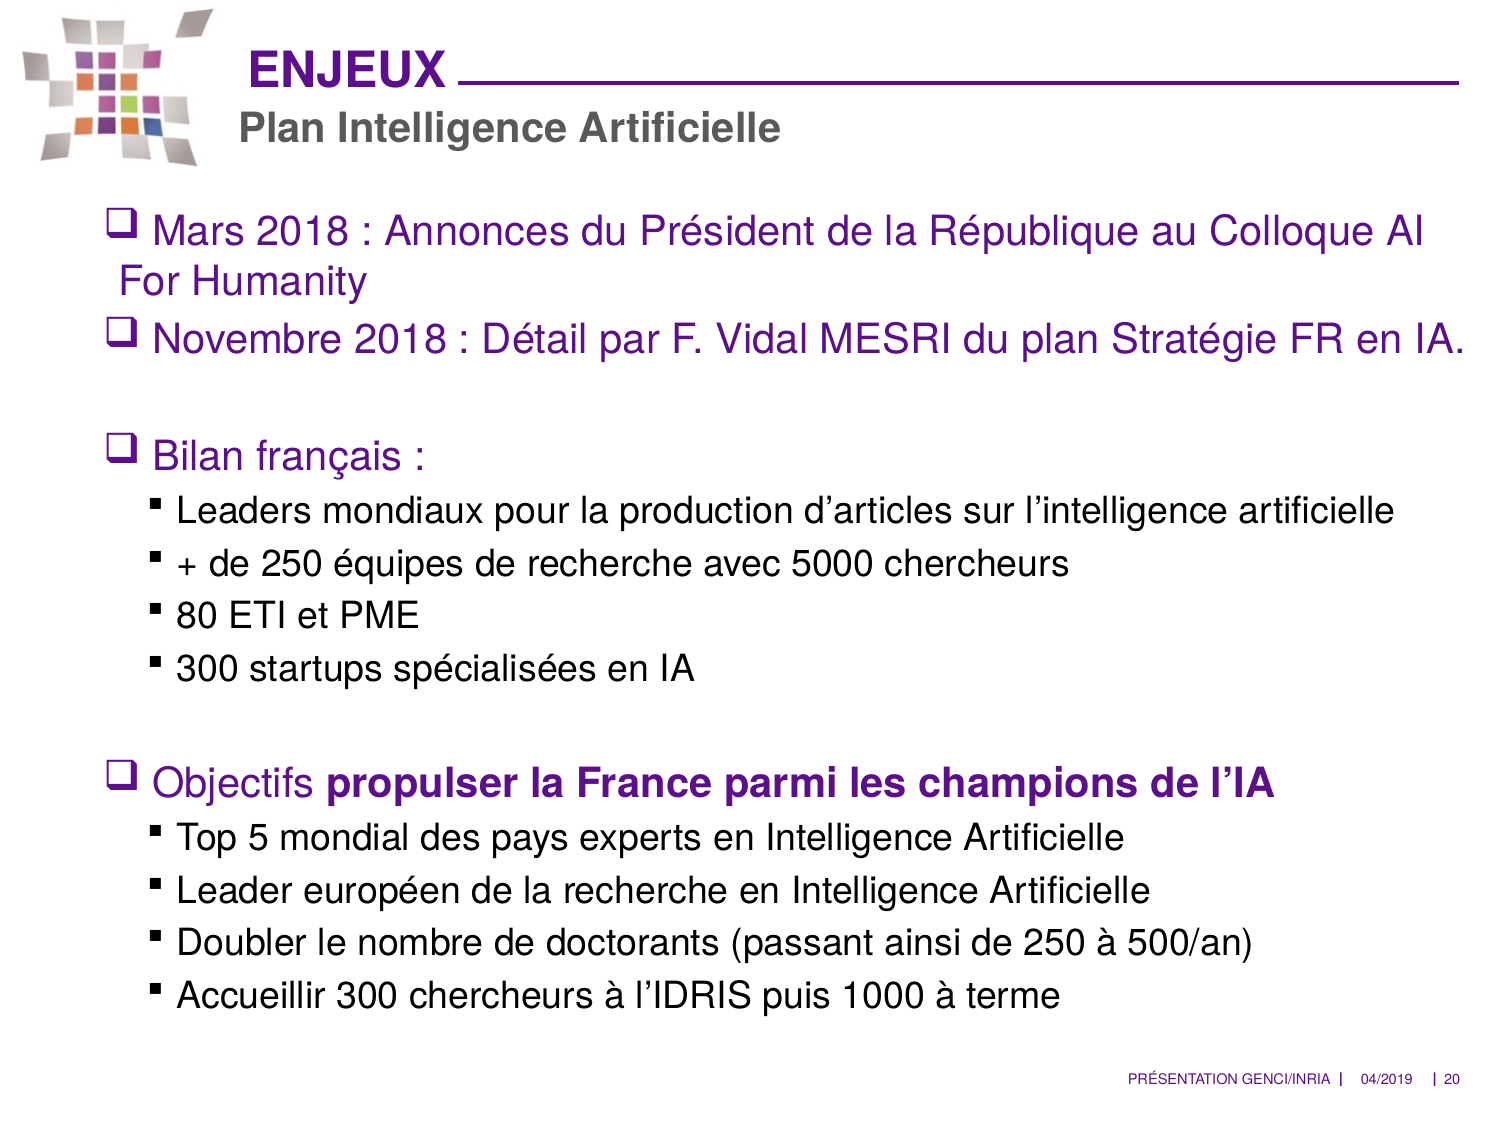

# Enjeux
Plan Intelligence Artificielle
 Mars 2018 : Annonces du Président de la République au Colloque AI For Humanity
 Novembre 2018 : Détail par F. Vidal MESRI du plan Stratégie FR en IA.

 Bilan français :
Leaders mondiaux pour la production d’articles sur l’intelligence artificielle
+ de 250 équipes de recherche avec 5000 chercheurs
80 ETI et PME
300 startups spécialisées en IA

 Objectifs propulser la France parmi les champions de l’IA
Top 5 mondial des pays experts en Intelligence Artificielle
Leader européen de la recherche en Intelligence Artificielle
Doubler le nombre de doctorants (passant ainsi de 250 à 500/an)
Accueillir 300 chercheurs à l’IDRIS puis 1000 à terme
Présentation GENCI/INRIA
04/2019
20